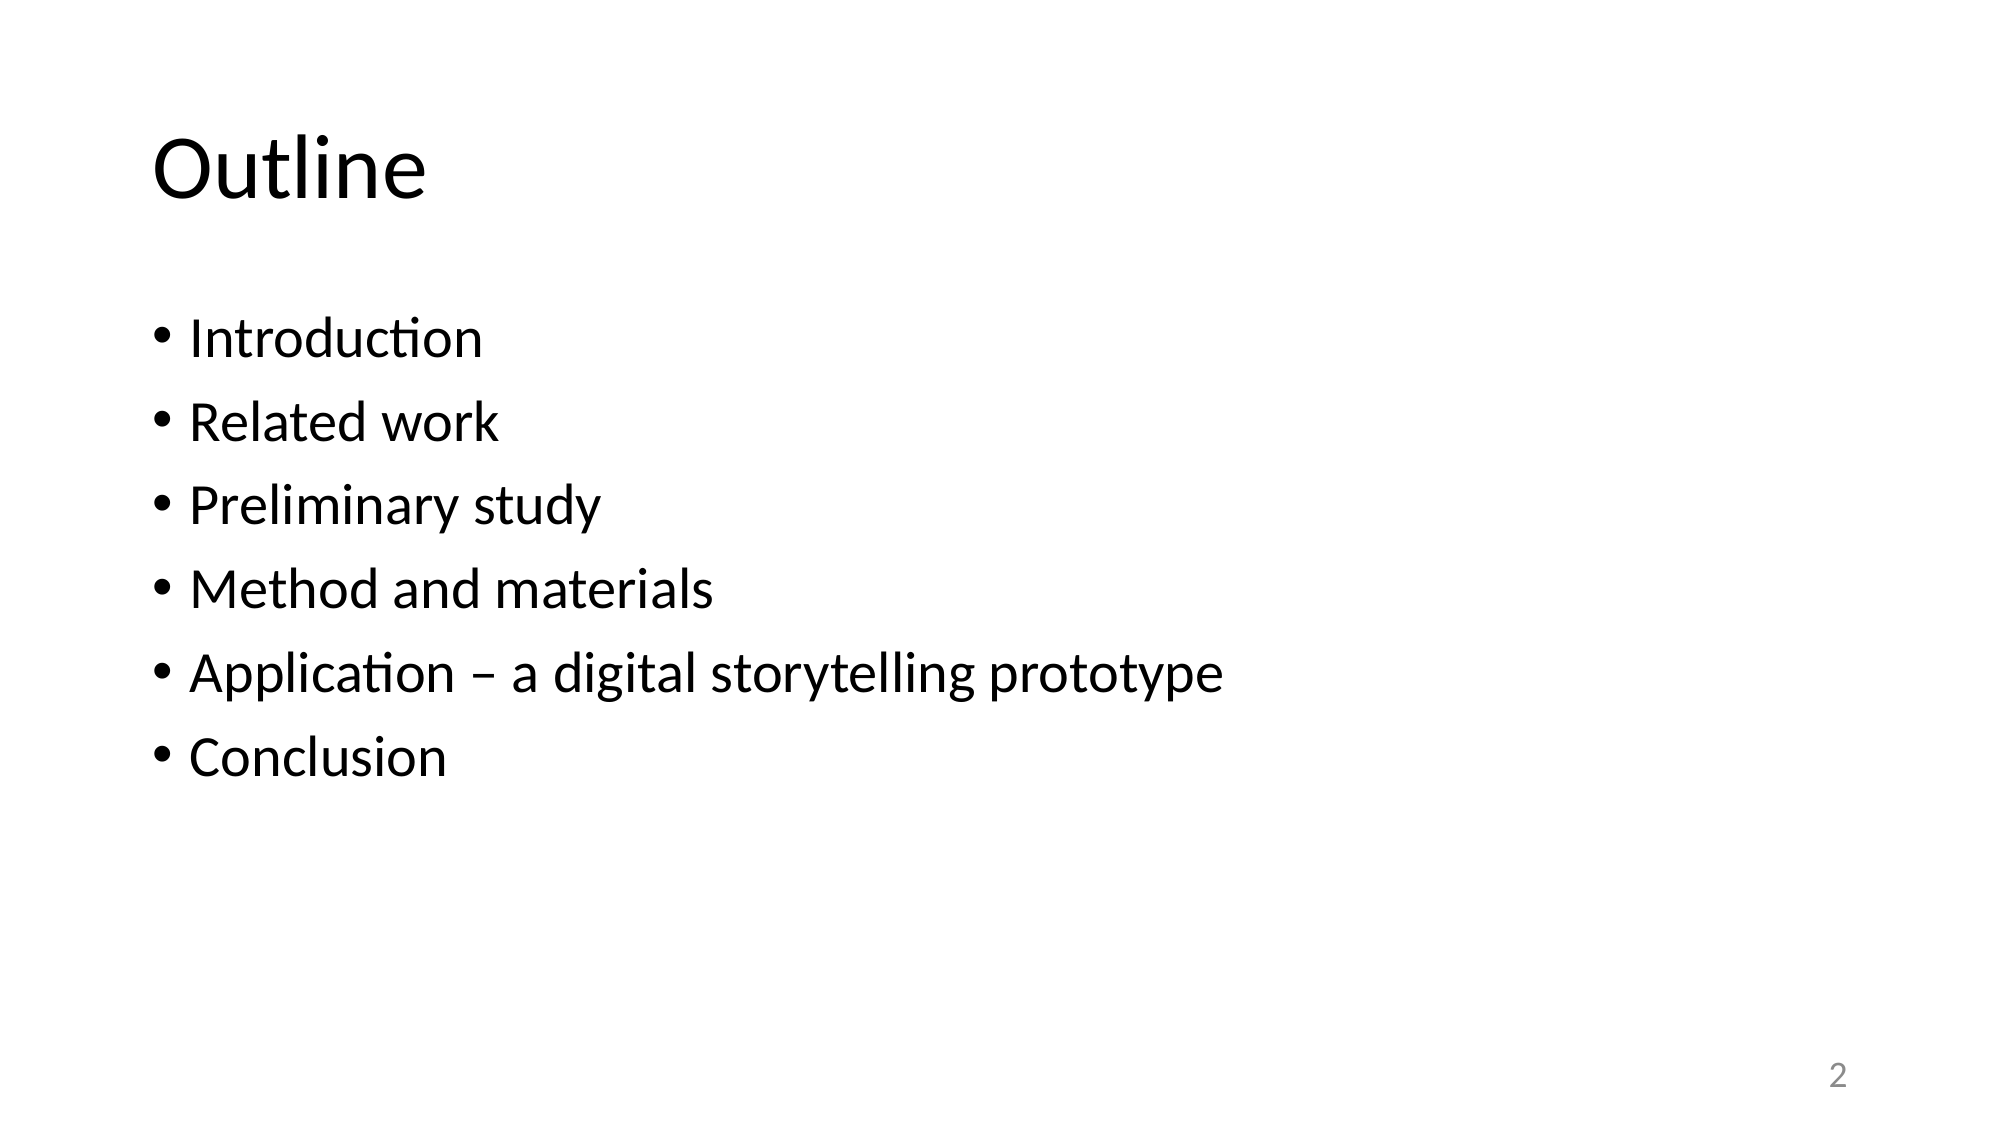

# Outline
Introduction
Related work
Preliminary study
Method and materials
Application – a digital storytelling prototype
Conclusion
2